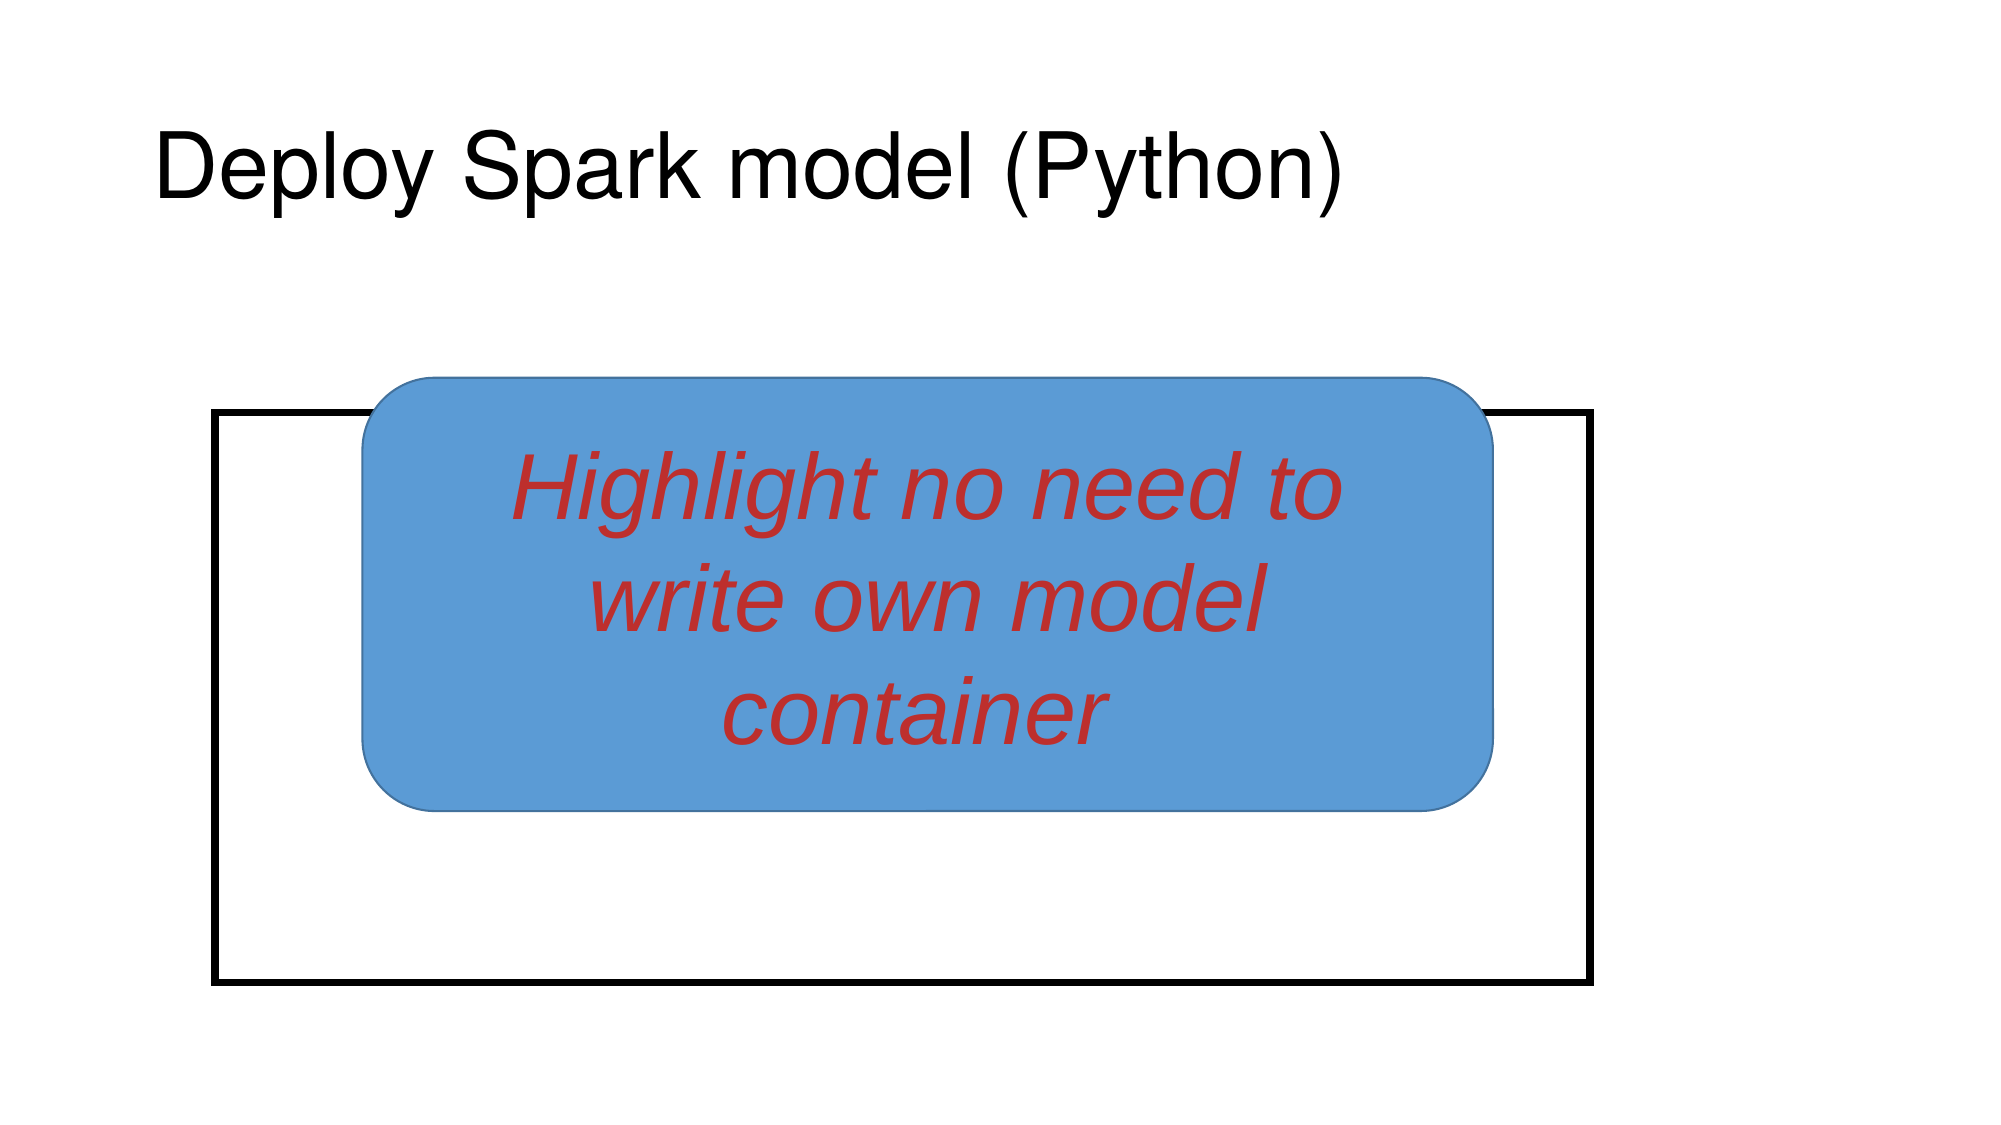

# Deploy Spark model (Python)
Highlight no need to write own model container

Spark cluster
model + pred function (can include featurization)